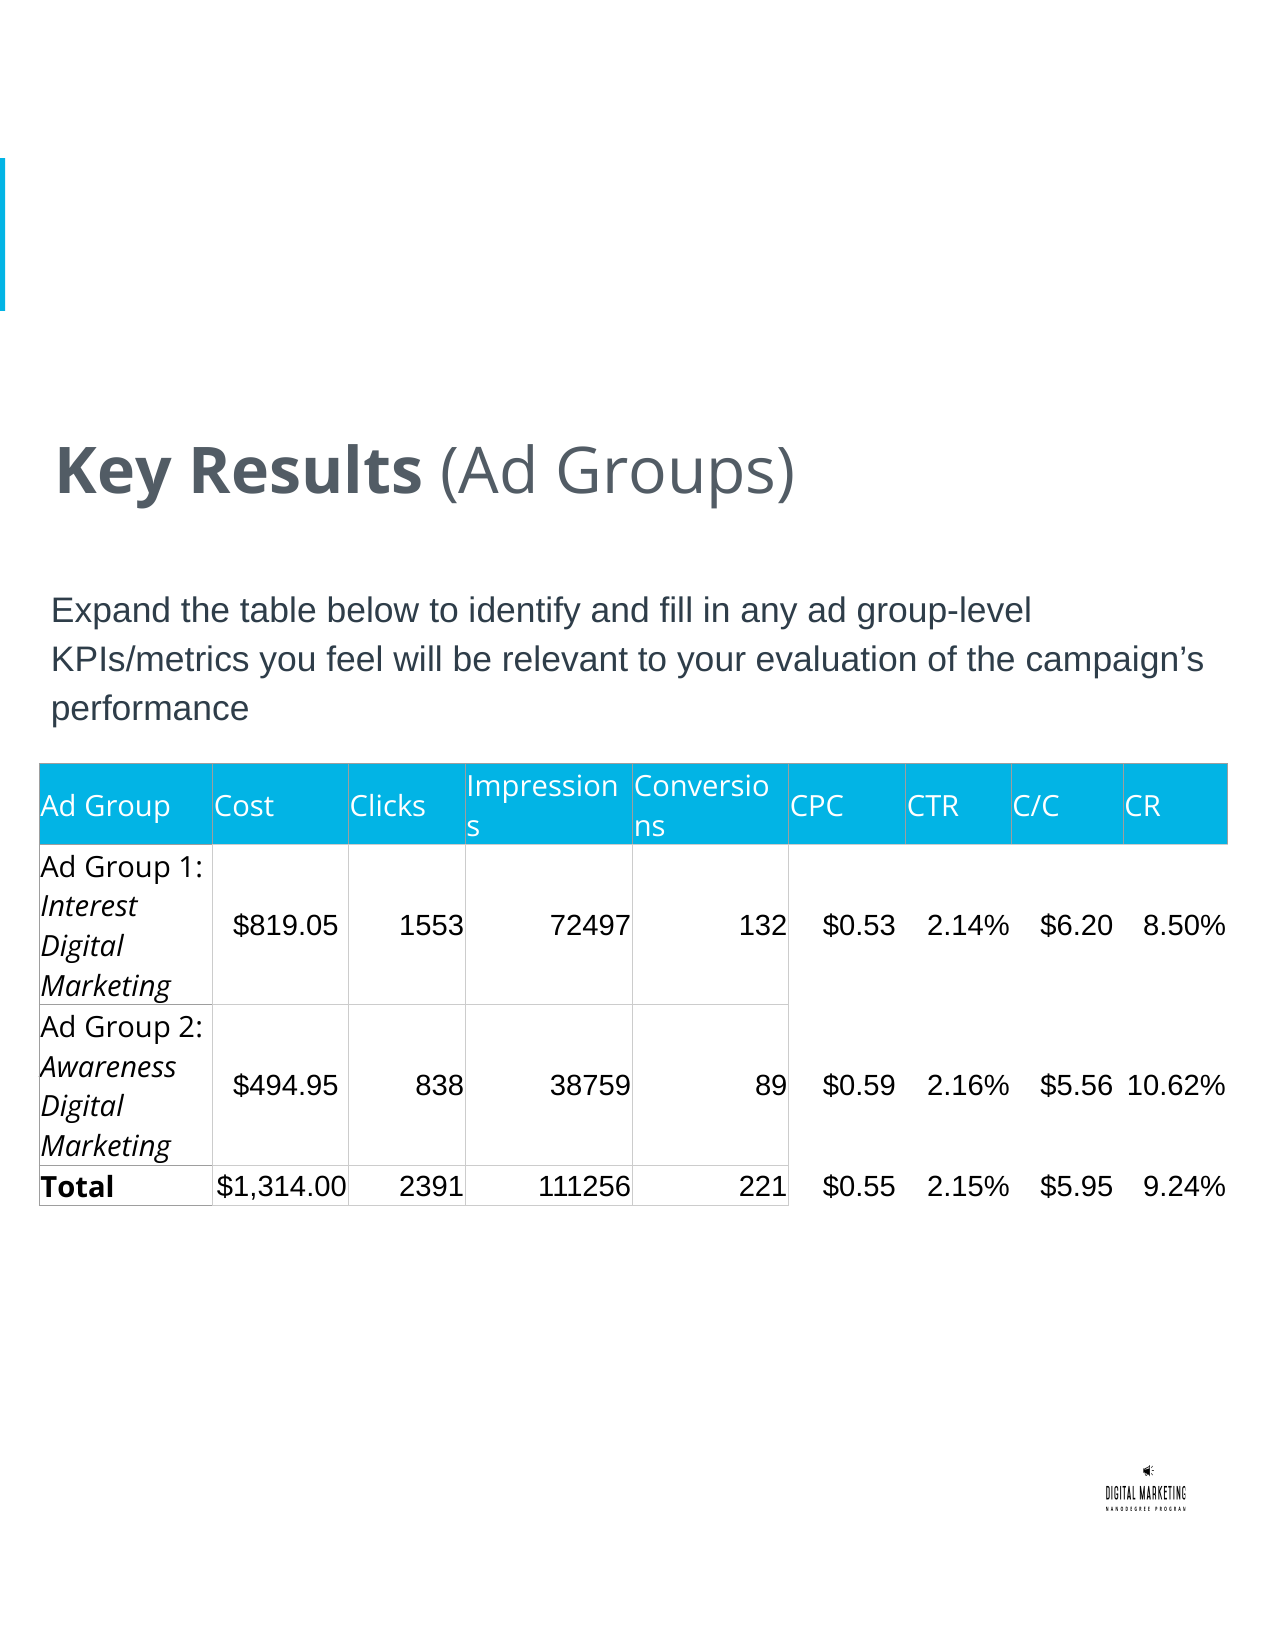

# Key Results (Ad Groups)

Expand the table below to identify and fill in any ad group-level KPIs/metrics you feel will be relevant to your evaluation of the campaign’s performance

| Ad Group | Cost | Clicks | Impressions | Conversions | CPC | CTR | C/C | CR |
| --- | --- | --- | --- | --- | --- | --- | --- | --- |
| Ad Group 1: Interest Digital Marketing | $819.05 | 1553 | 72497 | 132 | $0.53 | 2.14% | $6.20 | 8.50% |
| Ad Group 2: Awareness Digital Marketing | $494.95 | 838 | 38759 | 89 | $0.59 | 2.16% | $5.56 | 10.62% |
| Total | $1,314.00 | 2391 | 111256 | 221 | $0.55 | 2.15% | $5.95 | 9.24% |